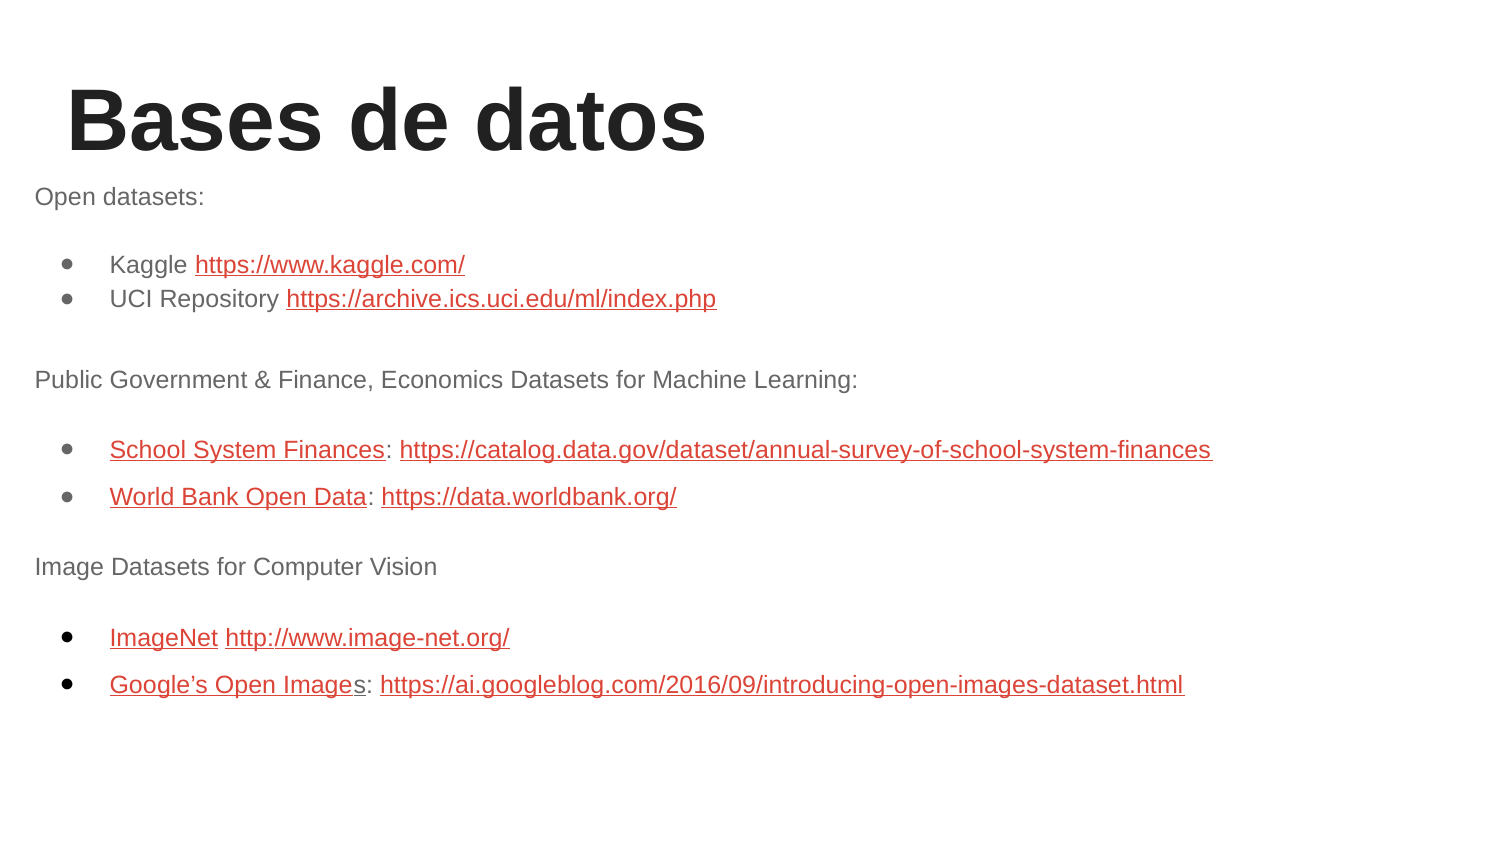

# Bases de datos
Open datasets:
Kaggle https://www.kaggle.com/
UCI Repository https://archive.ics.uci.edu/ml/index.php
Public Government & Finance, Economics Datasets for Machine Learning:
School System Finances: https://catalog.data.gov/dataset/annual-survey-of-school-system-finances
World Bank Open Data: https://data.worldbank.org/
Image Datasets for Computer Vision
ImageNet http://www.image-net.org/
Google’s Open Images: https://ai.googleblog.com/2016/09/introducing-open-images-dataset.html